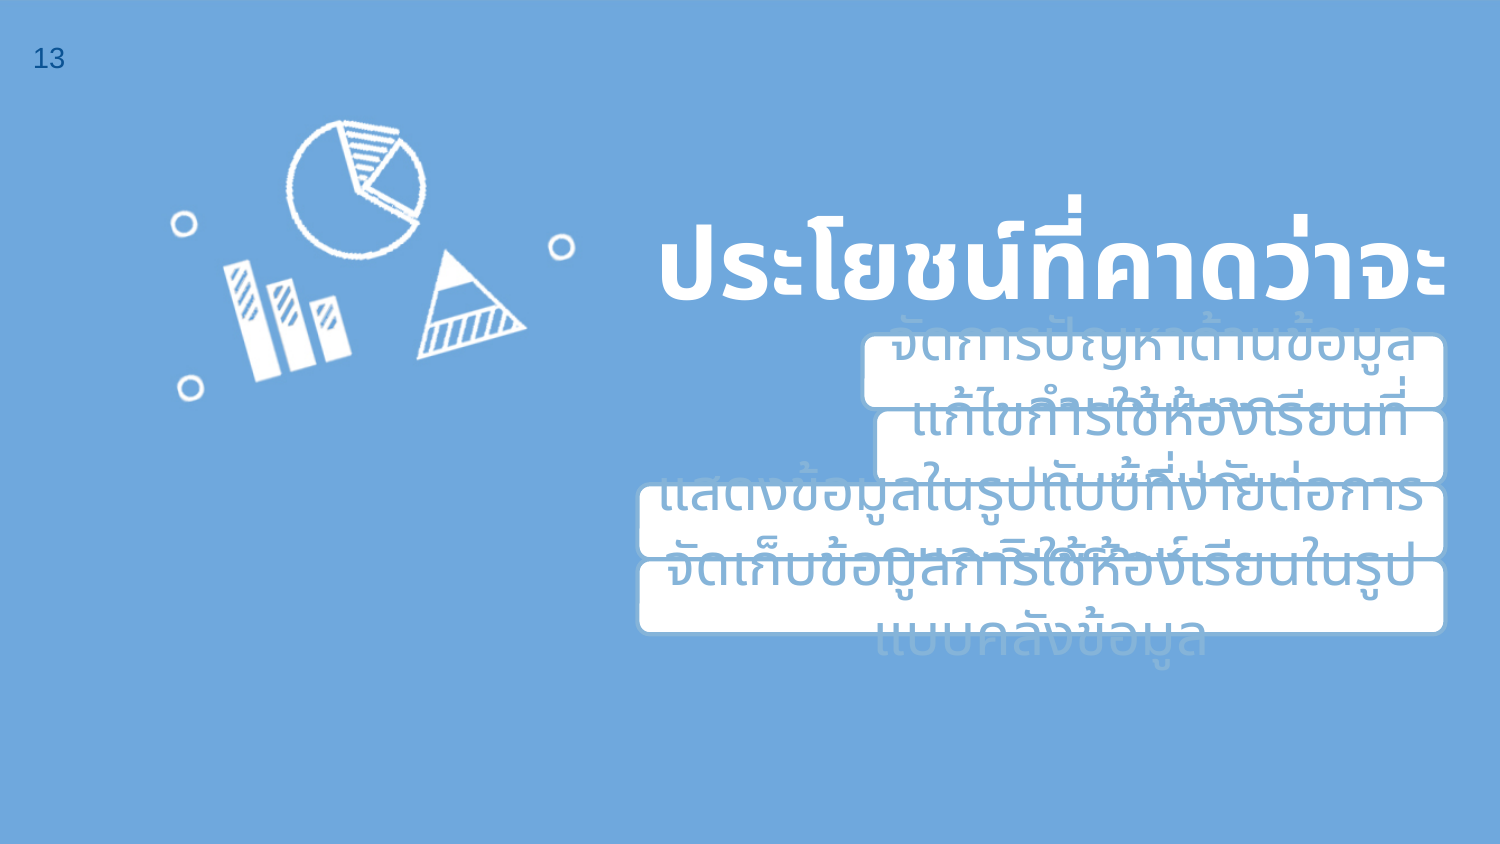

13
ประโยชน์ที่คาดว่าจะได้รับ
จัดการปัญหาด้านข้อมูลจำนวนมาก
แก้ไขการใช้ห้องเรียนที่ทับซ้อนกัน
แสดงข้อมูลในรูปแบบที่ง่ายต่อการดูและวิเคราะห์
จัดเก็บข้อมูลการใช้ห้องเรียนในรูปแบบคลังข้อมูล